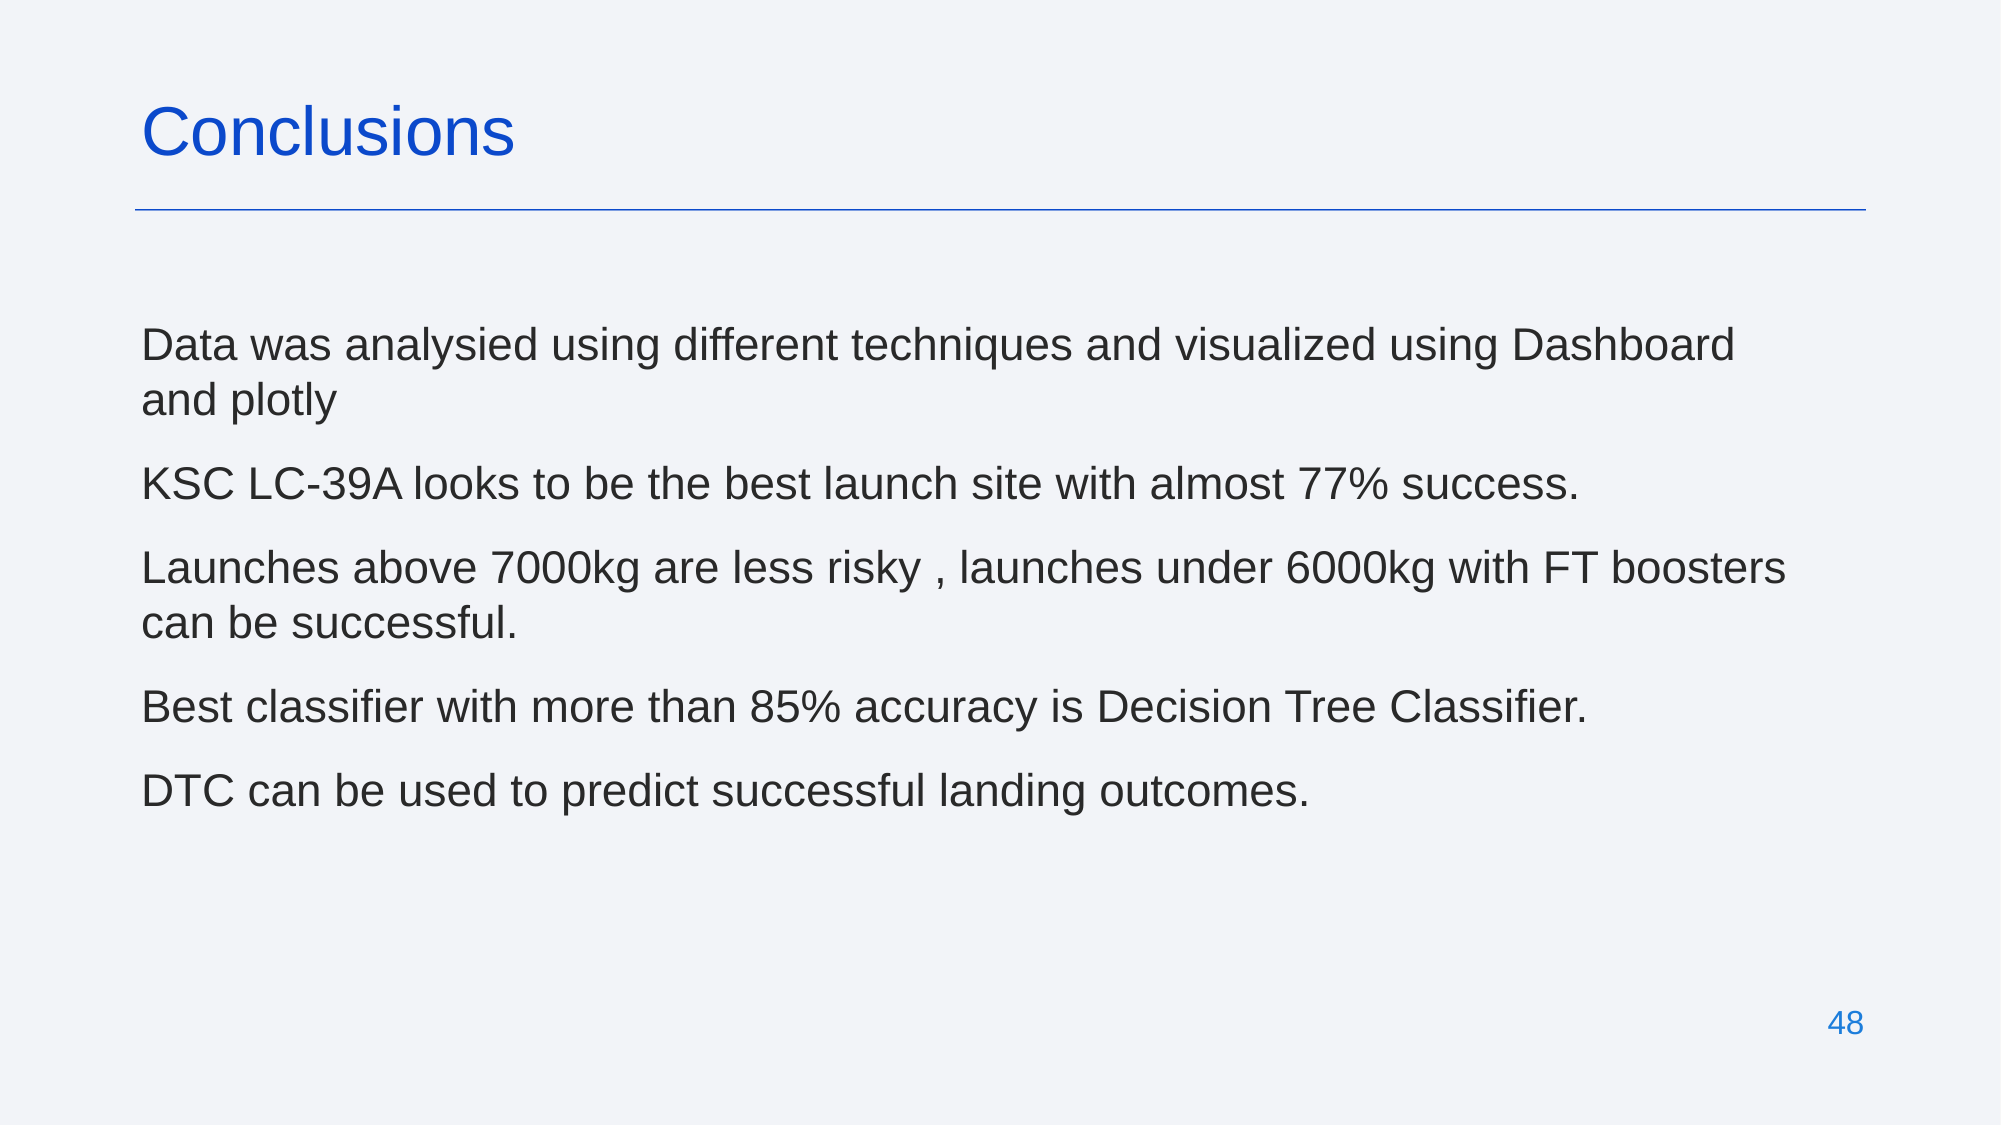

Conclusions
Data was analysied using different techniques and visualized using Dashboard and plotly
KSC LC-39A looks to be the best launch site with almost 77% success.
Launches above 7000kg are less risky , launches under 6000kg with FT boosters can be successful.
Best classifier with more than 85% accuracy is Decision Tree Classifier.
DTC can be used to predict successful landing outcomes.

48